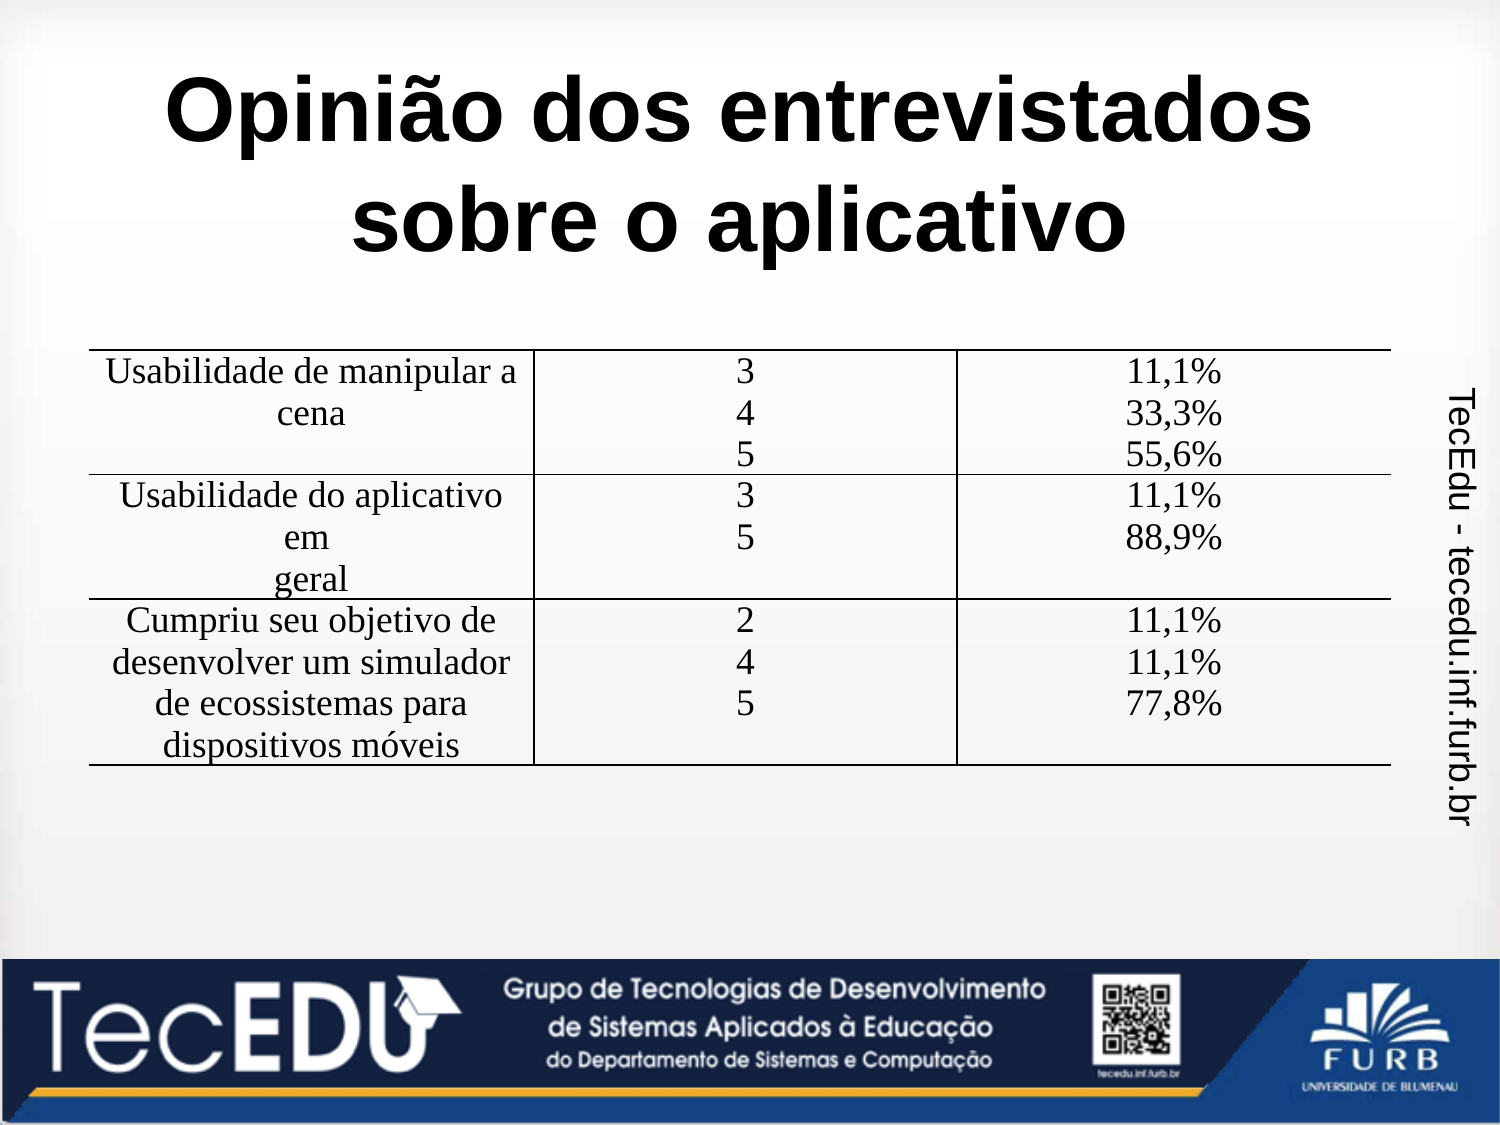

# Opinião dos entrevistados sobre o aplicativo
| Usabilidade de manipular a cena | 3 4 5 | 11,1% 33,3% 55,6% |
| --- | --- | --- |
| Usabilidade do aplicativo em geral | 3 5 | 11,1% 88,9% |
| Cumpriu seu objetivo de desenvolver um simulador de ecossistemas para dispositivos móveis | 2 4 5 | 11,1% 11,1% 77,8% |